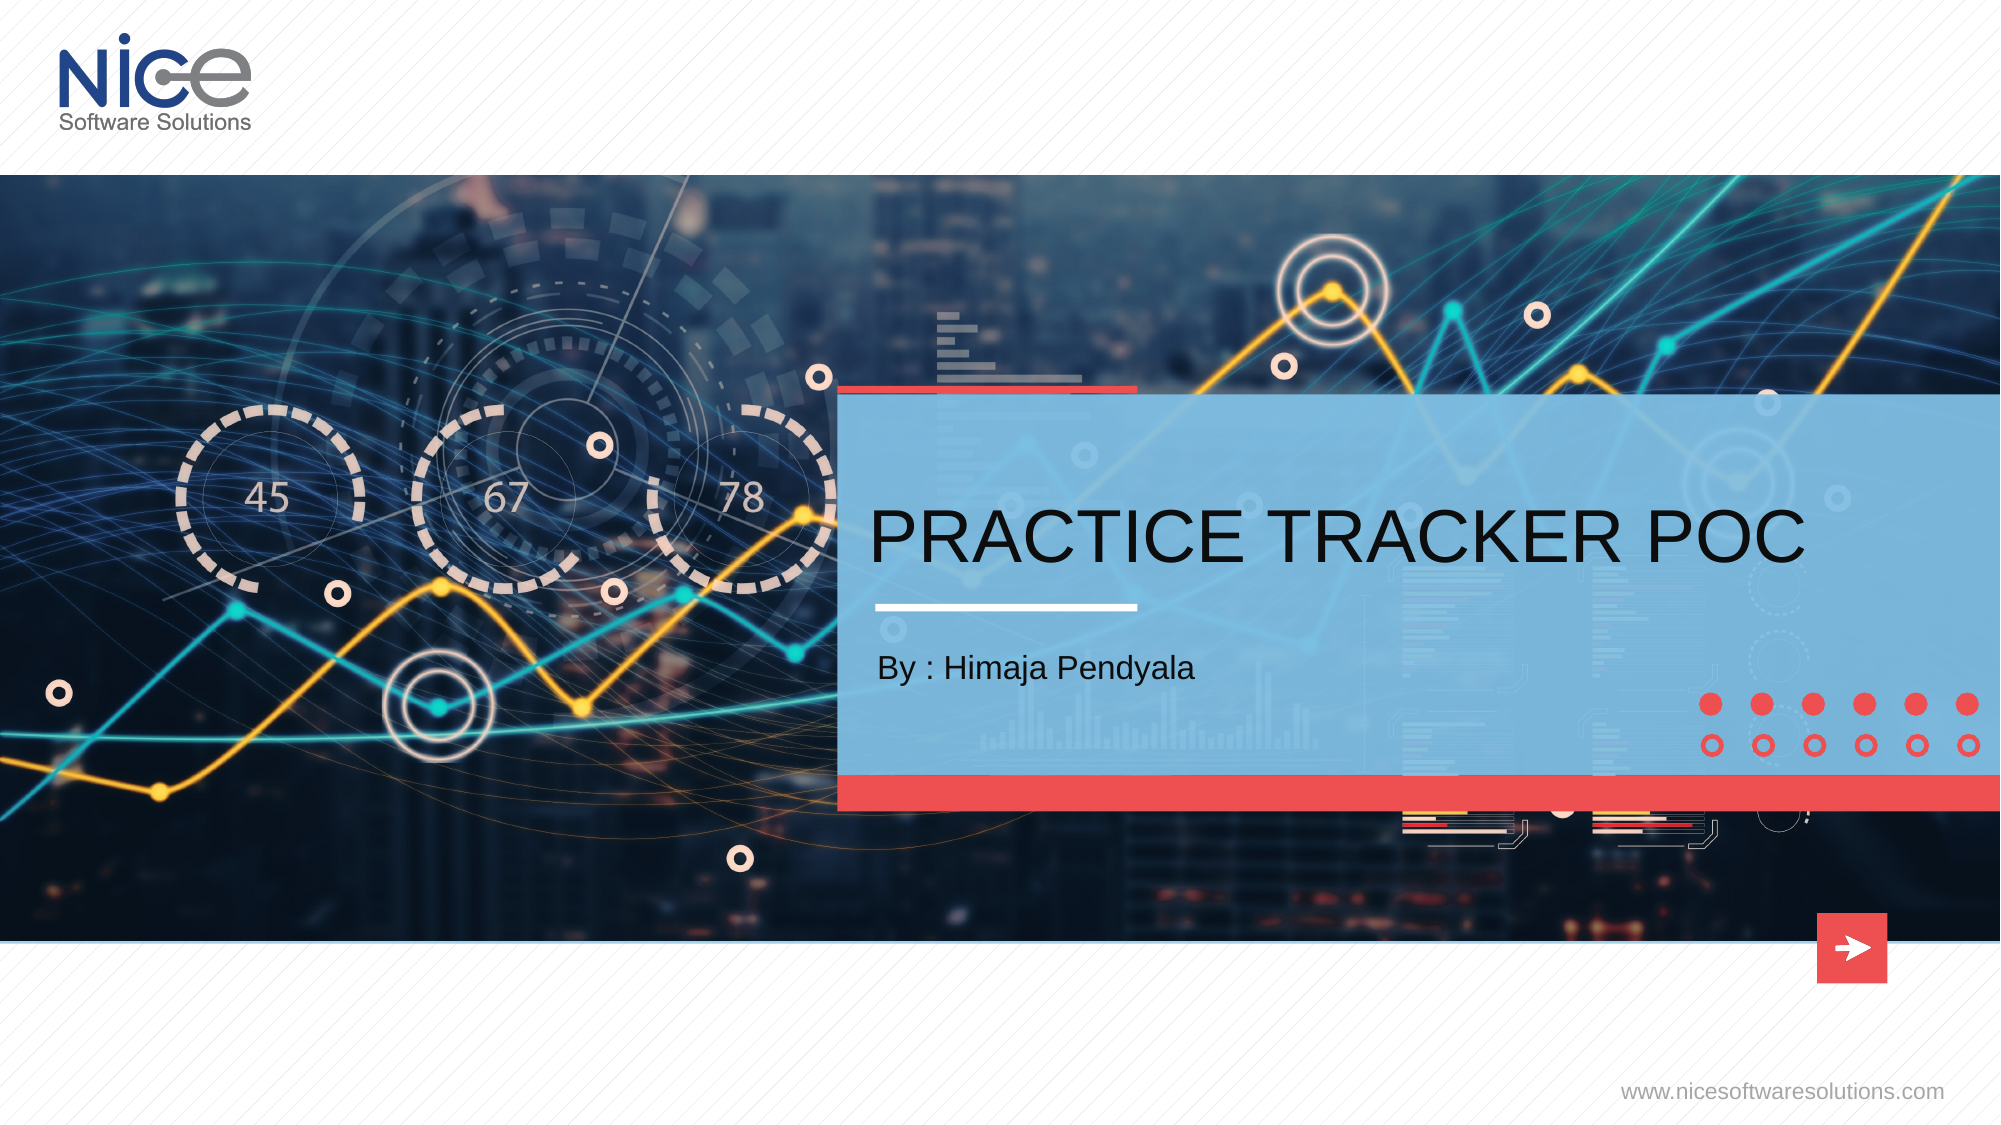

PRACTICE TRACKER POC
By : Himaja Pendyala